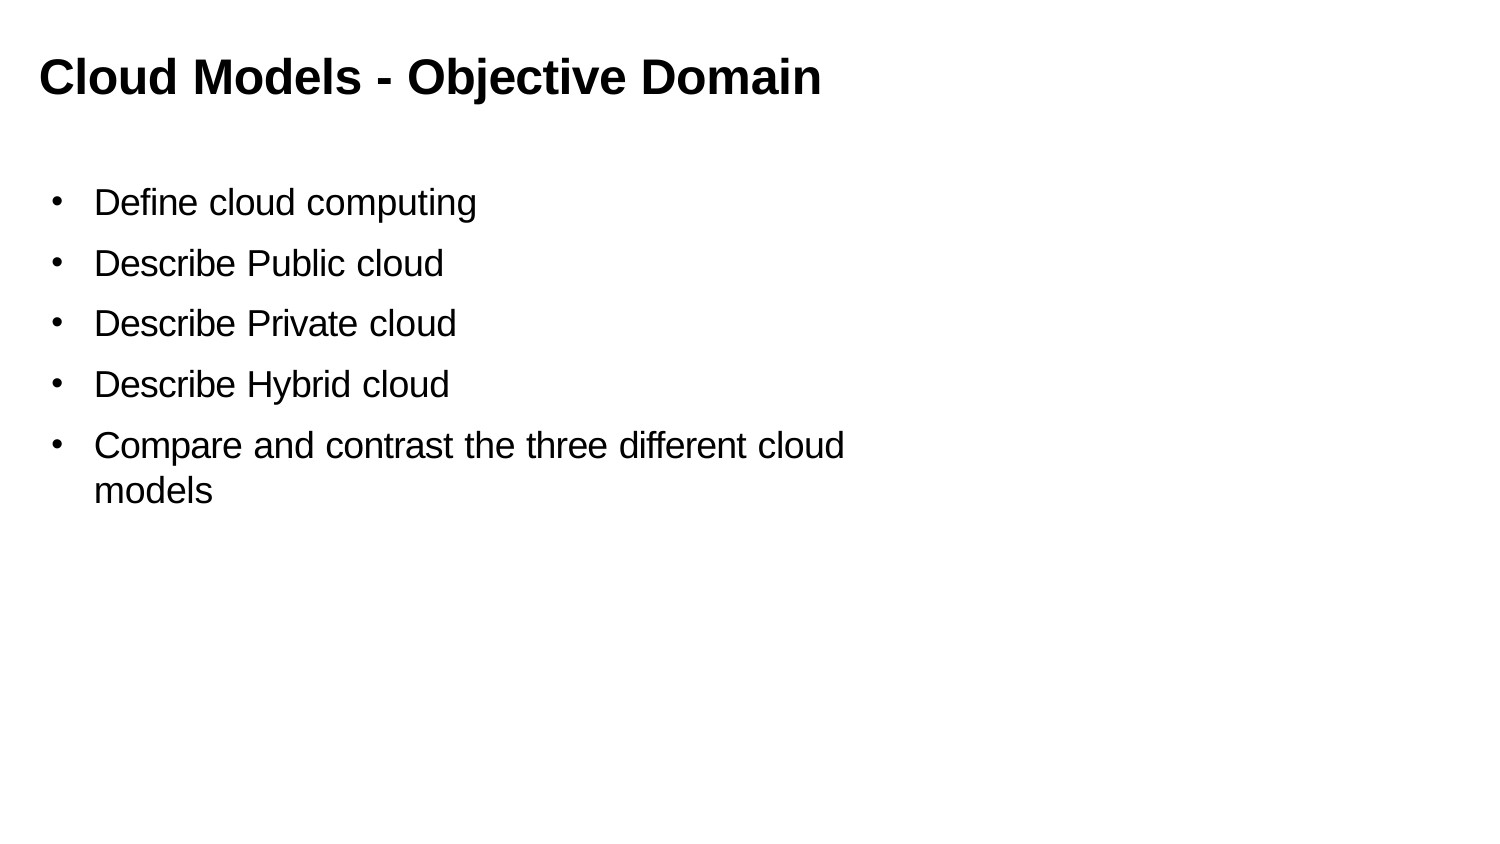

# Cloud Models - Objective Domain
Define cloud computing
Describe Public cloud
Describe Private cloud
Describe Hybrid cloud
Compare and contrast the three different cloud models